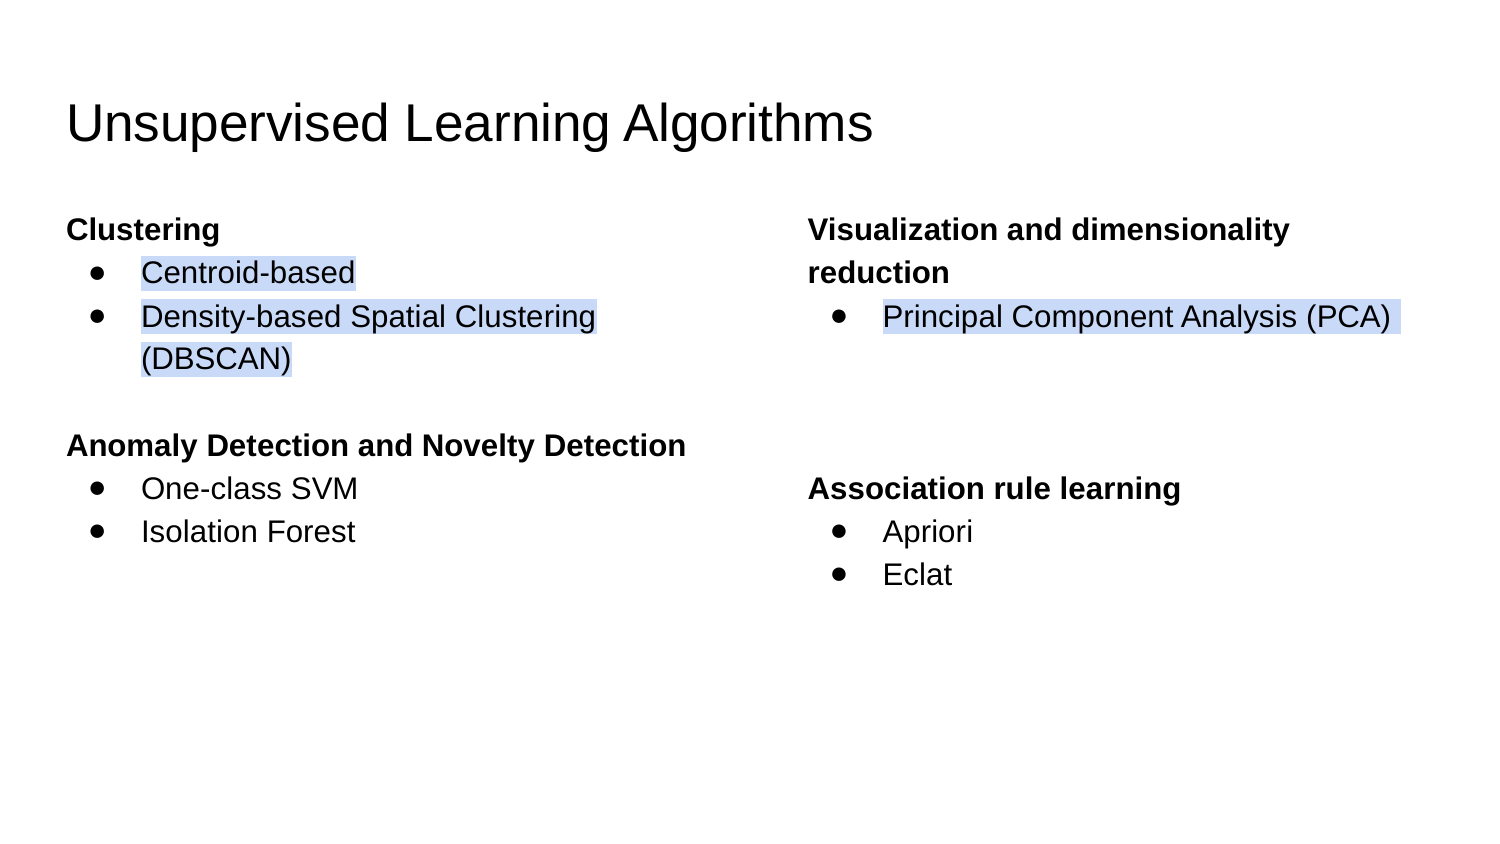

# Unsupervised Learning Algorithms
Clustering
Centroid-based
Density-based Spatial Clustering (DBSCAN)

Anomaly Detection and Novelty Detection
One-class SVM
Isolation Forest
Visualization and dimensionality reduction
Principal Component Analysis (PCA)

Association rule learning
Apriori
Eclat